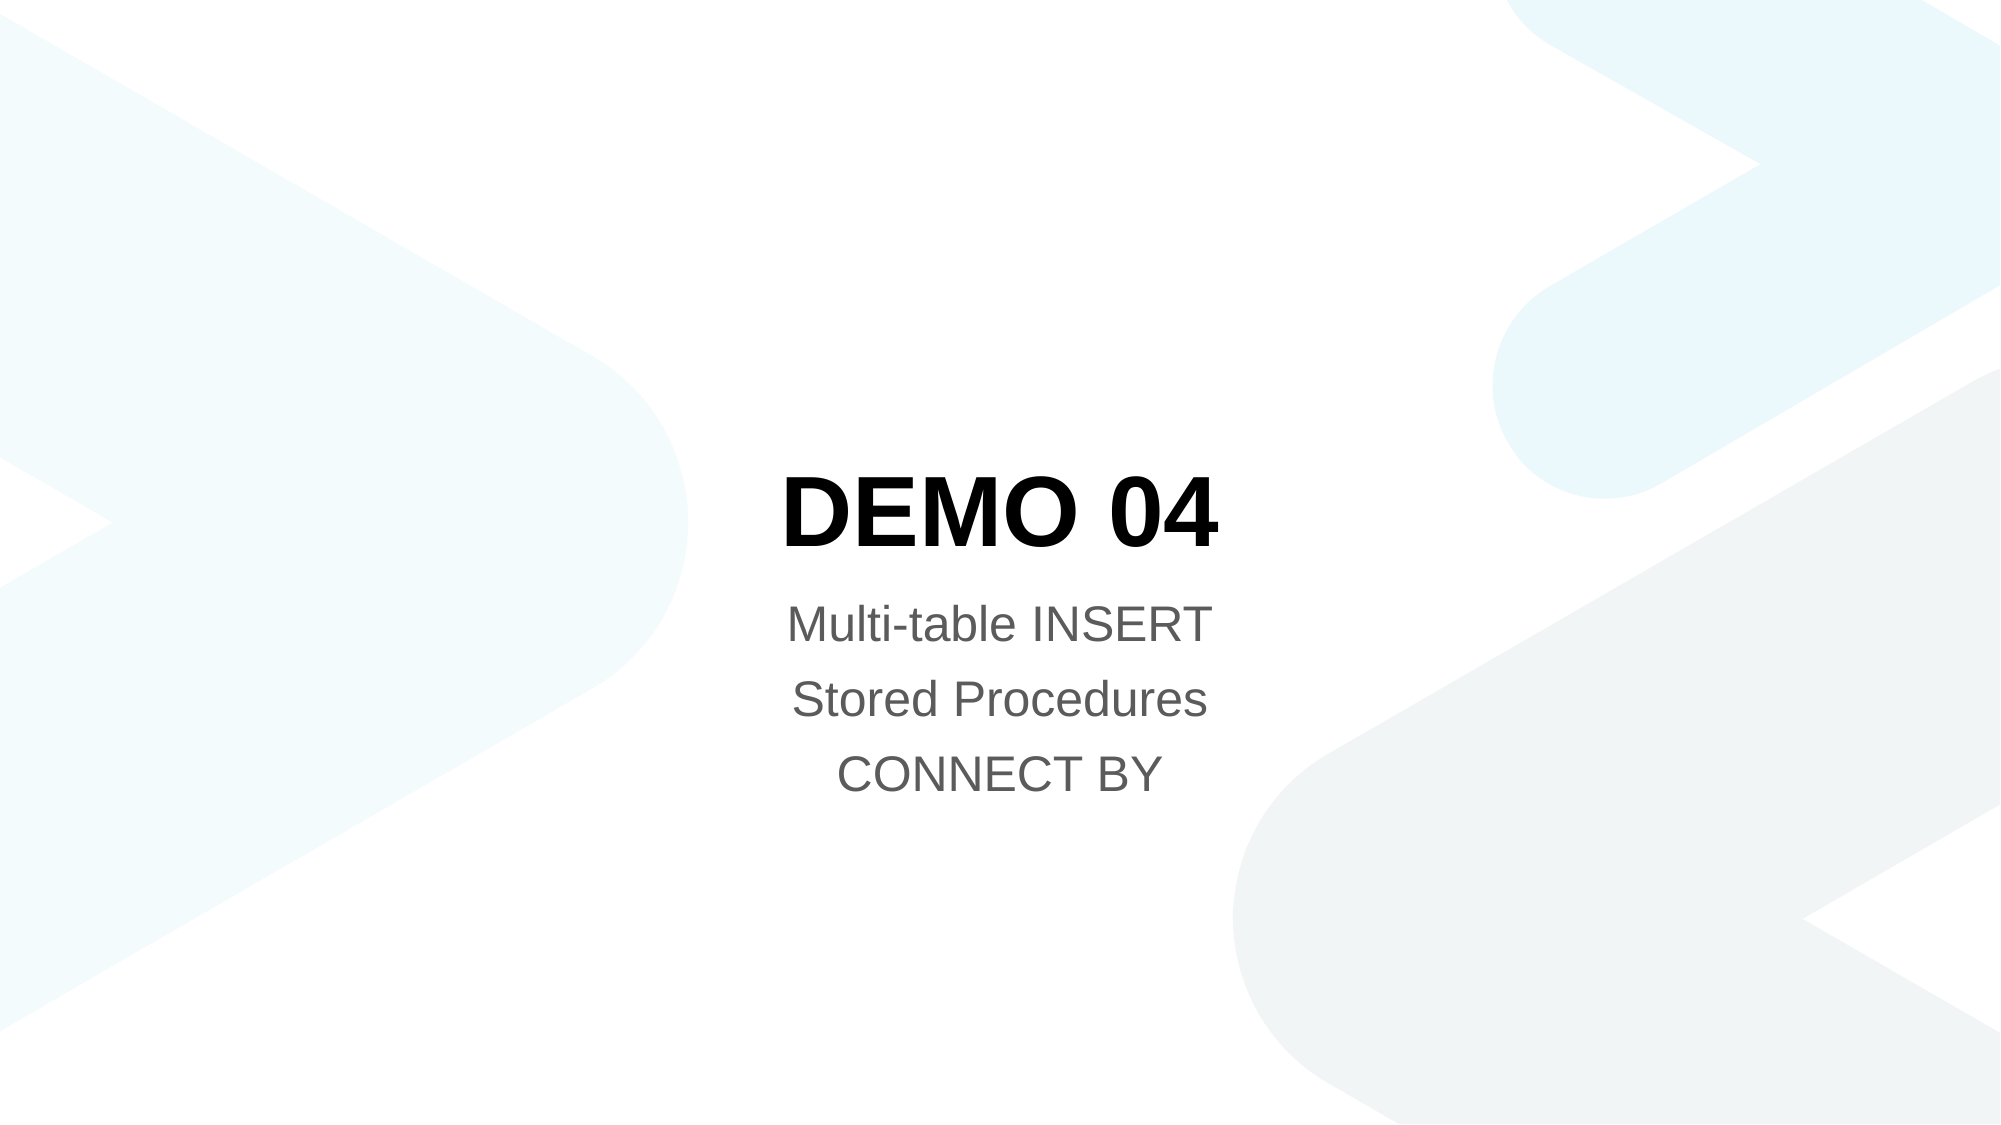

# DEMO 04
Multi-table INSERT
Stored Procedures
CONNECT BY